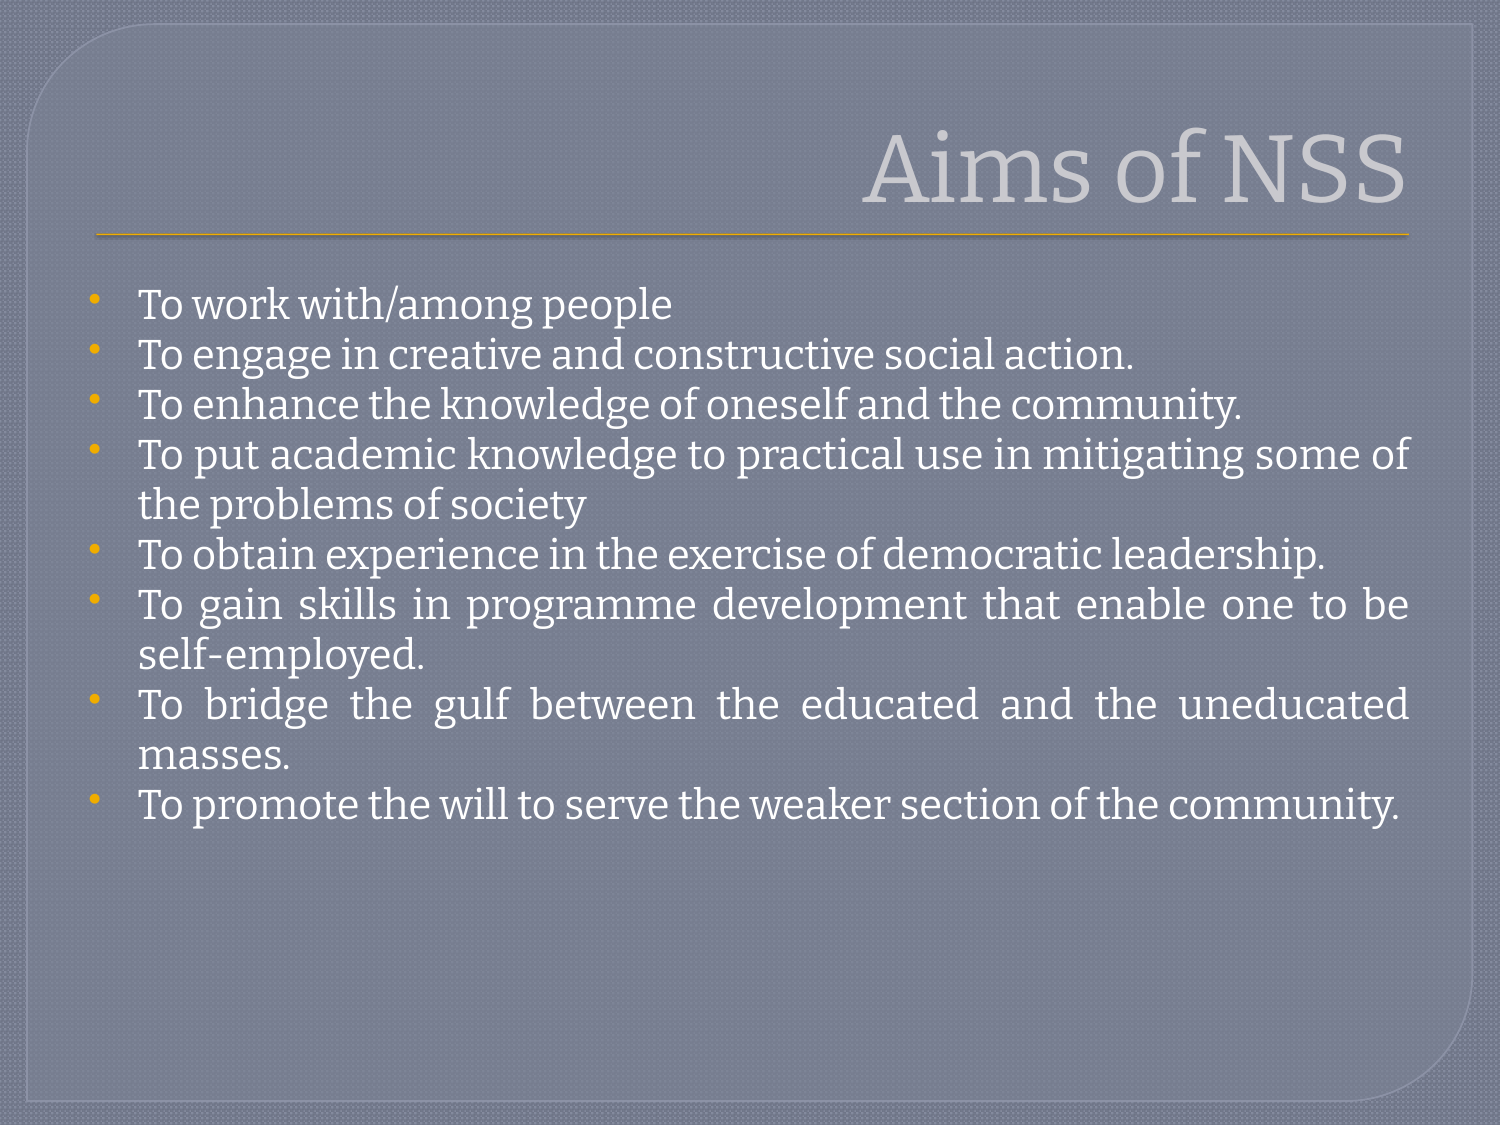

# Aims of NSS
To work with/among people
To engage in creative and constructive social action.
To enhance the knowledge of oneself and the community.
To put academic knowledge to practical use in mitigating some of the problems of society
To obtain experience in the exercise of democratic leadership.
To gain skills in programme development that enable one to be self-employed.
To bridge the gulf between the educated and the uneducated masses.
To promote the will to serve the weaker section of the community.